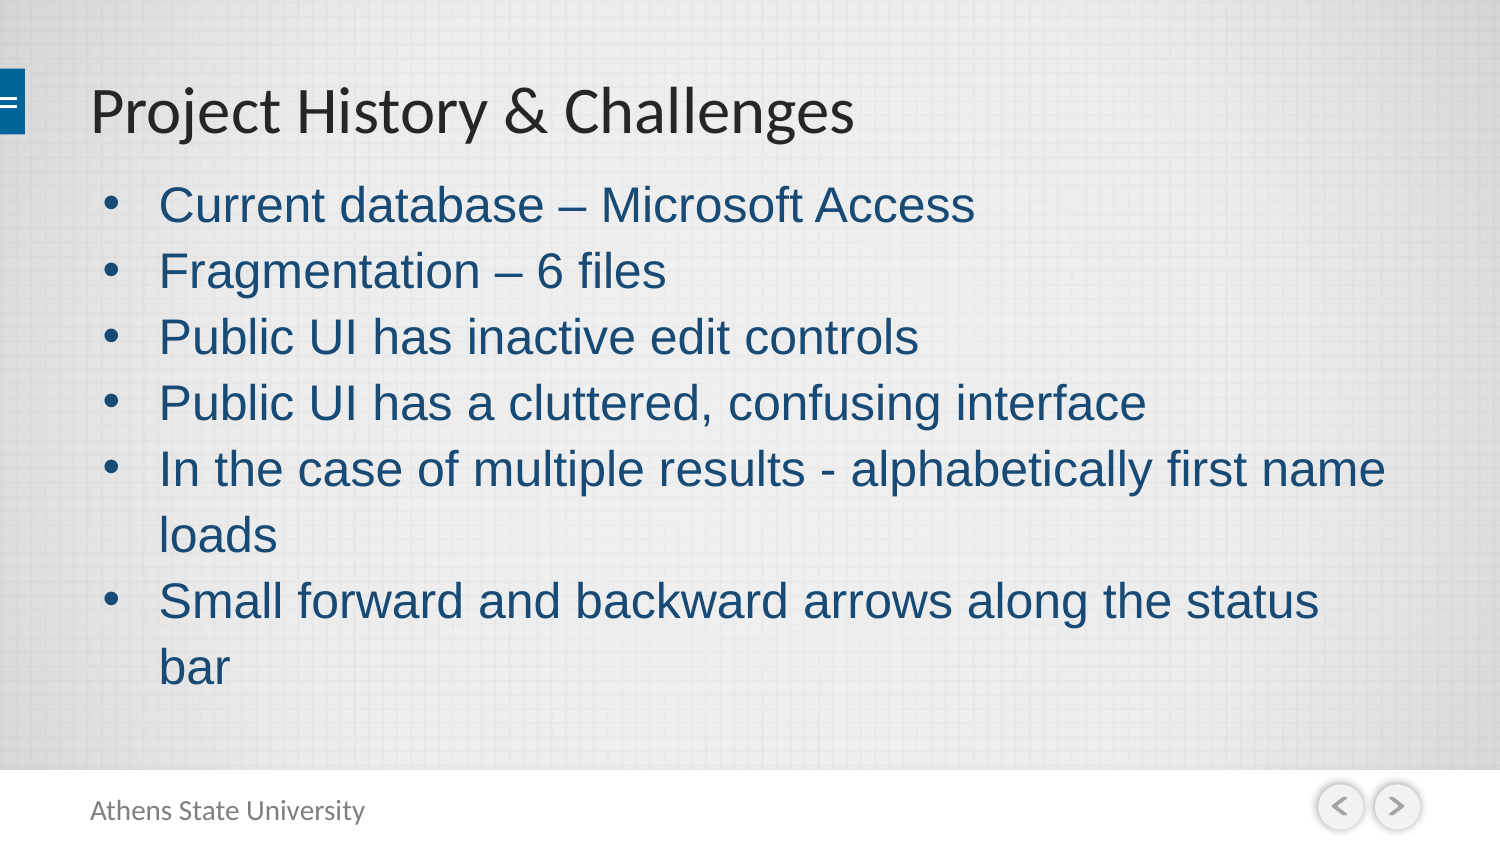

# Project History & Challenges
Current database – Microsoft Access
Fragmentation – 6 files
Public UI has inactive edit controls
Public UI has a cluttered, confusing interface
In the case of multiple results - alphabetically first name loads
Small forward and backward arrows along the status bar

Athens State University